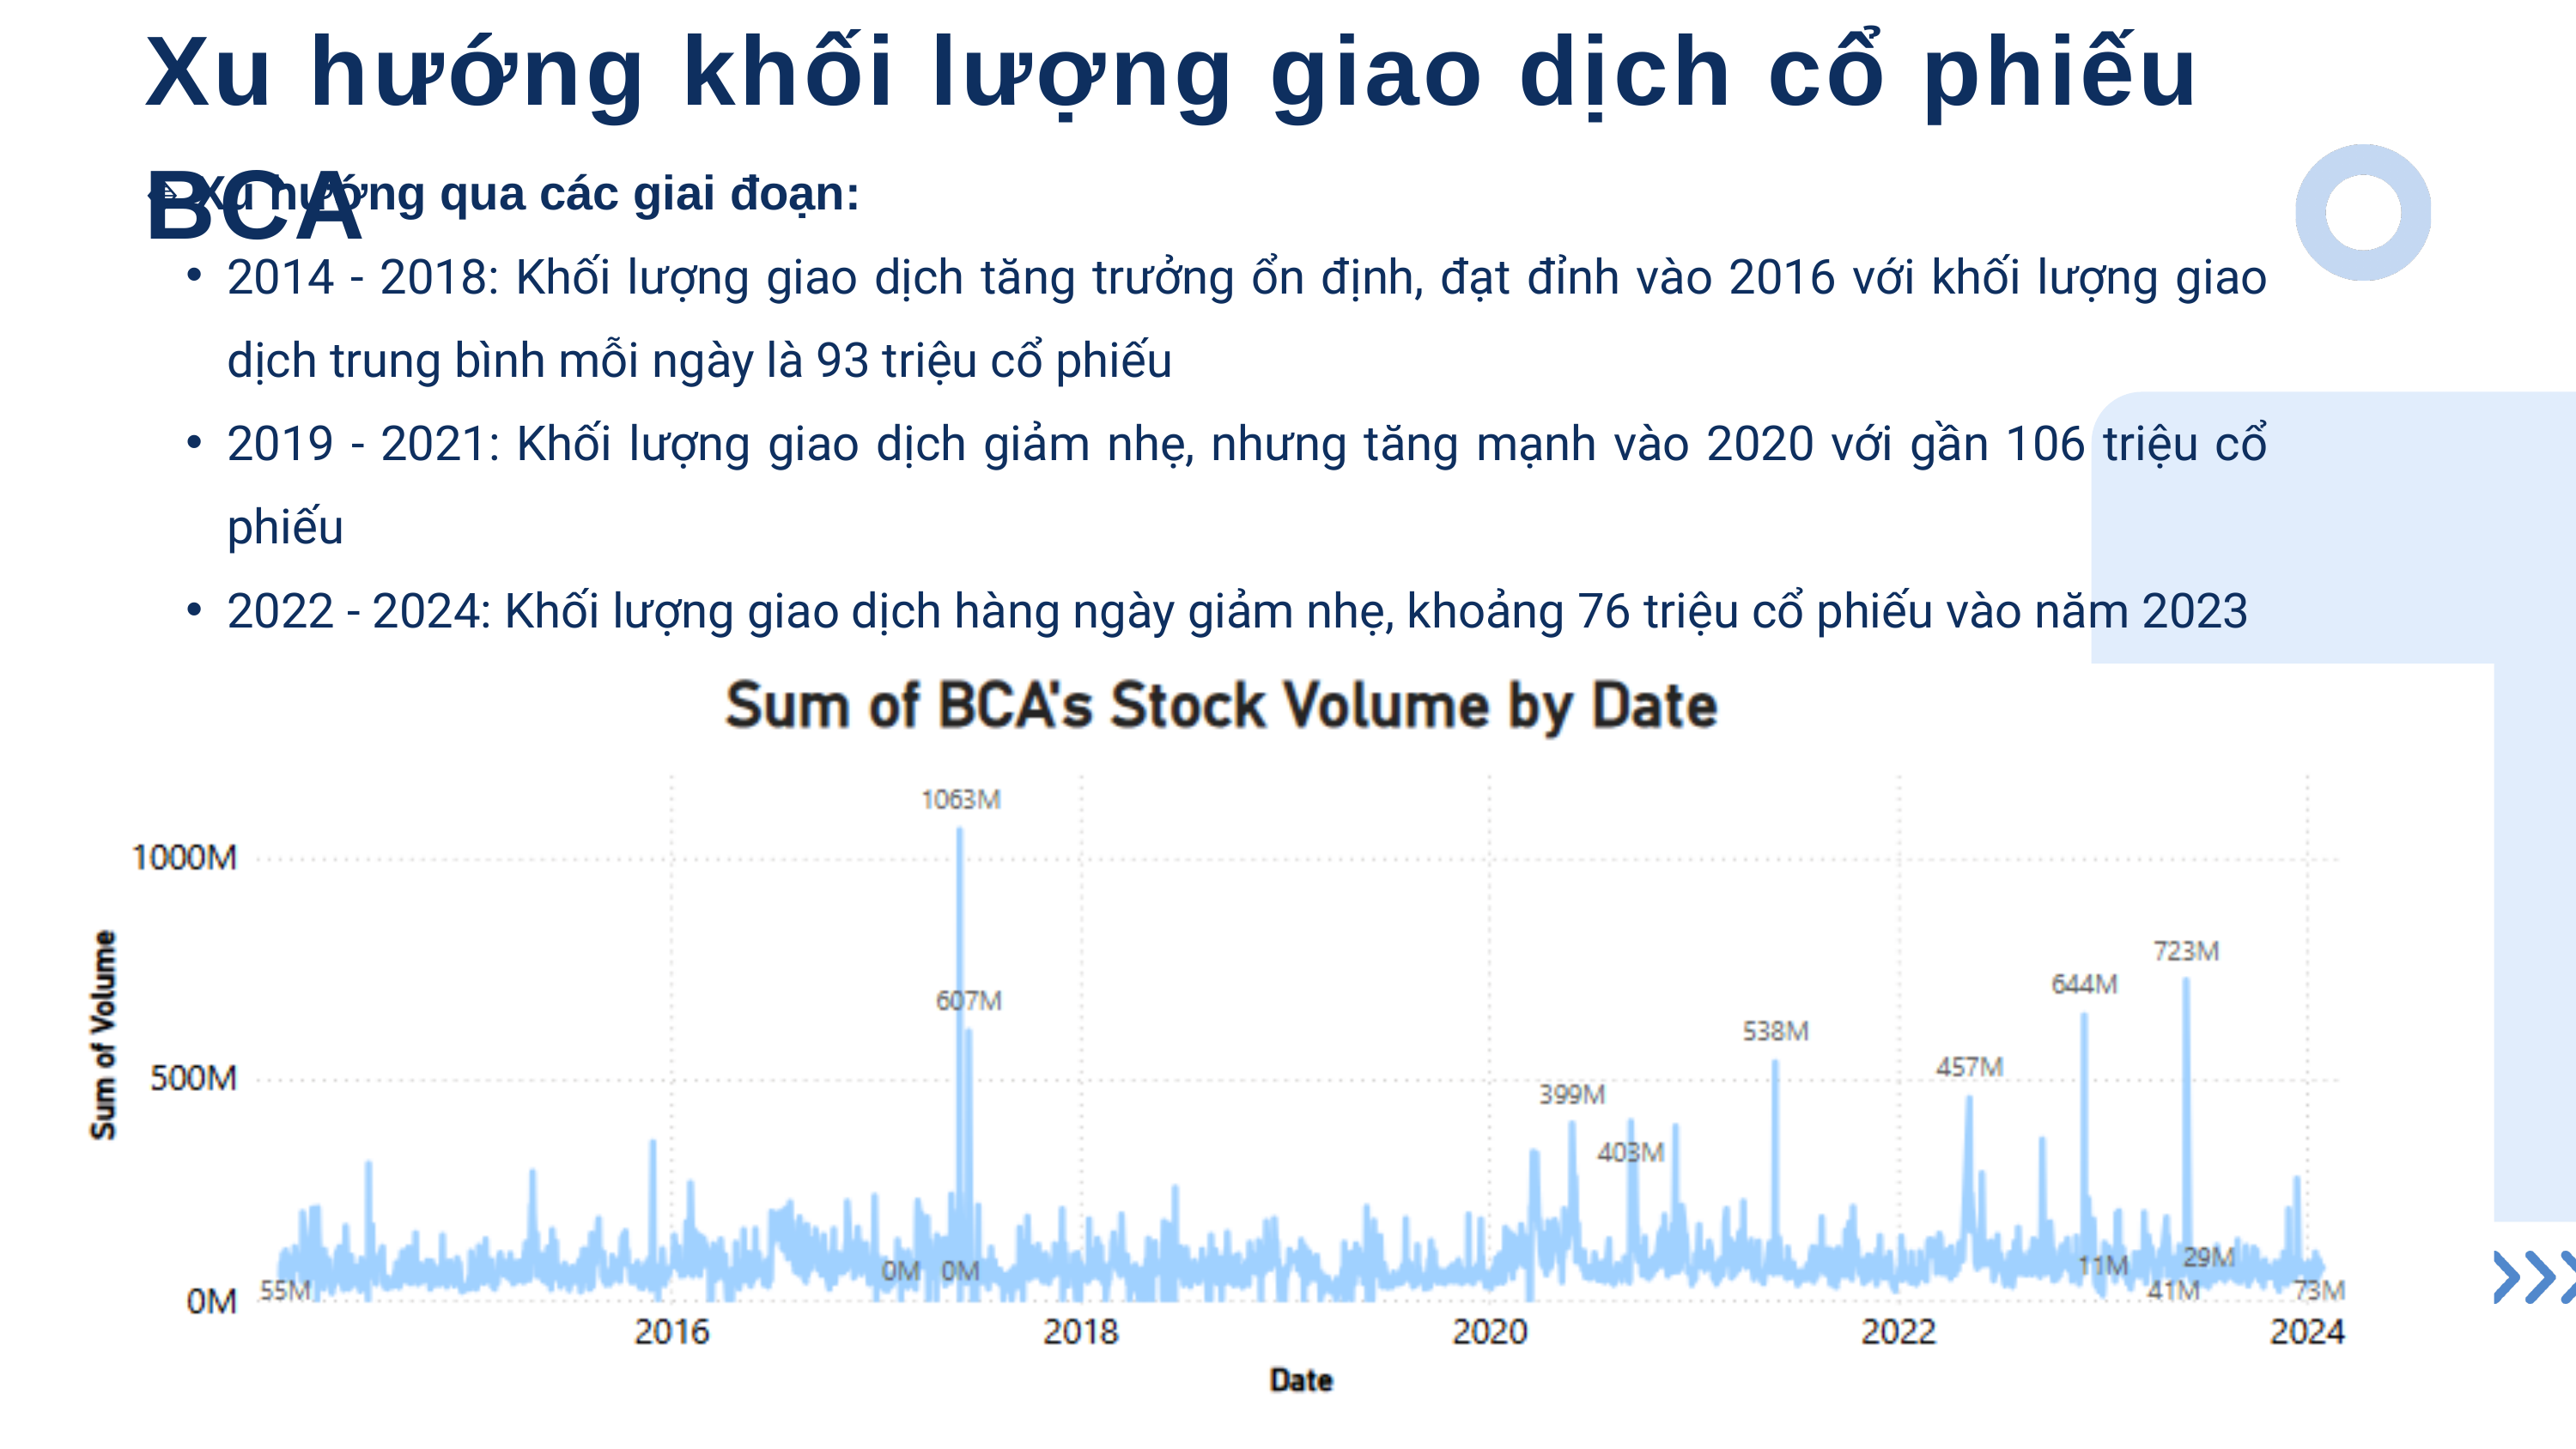

Xu hướng khối lượng giao dịch cổ phiếu BCA
🔹 Xu hướng qua các giai đoạn:
2014 - 2018: Khối lượng giao dịch tăng trưởng ổn định, đạt đỉnh vào 2016 với khối lượng giao dịch trung bình mỗi ngày là 93 triệu cổ phiếu
2019 - 2021: Khối lượng giao dịch giảm nhẹ, nhưng tăng mạnh vào 2020 với gần 106 triệu cổ phiếu
2022 - 2024: Khối lượng giao dịch hàng ngày giảm nhẹ, khoảng 76 triệu cổ phiếu vào năm 2023